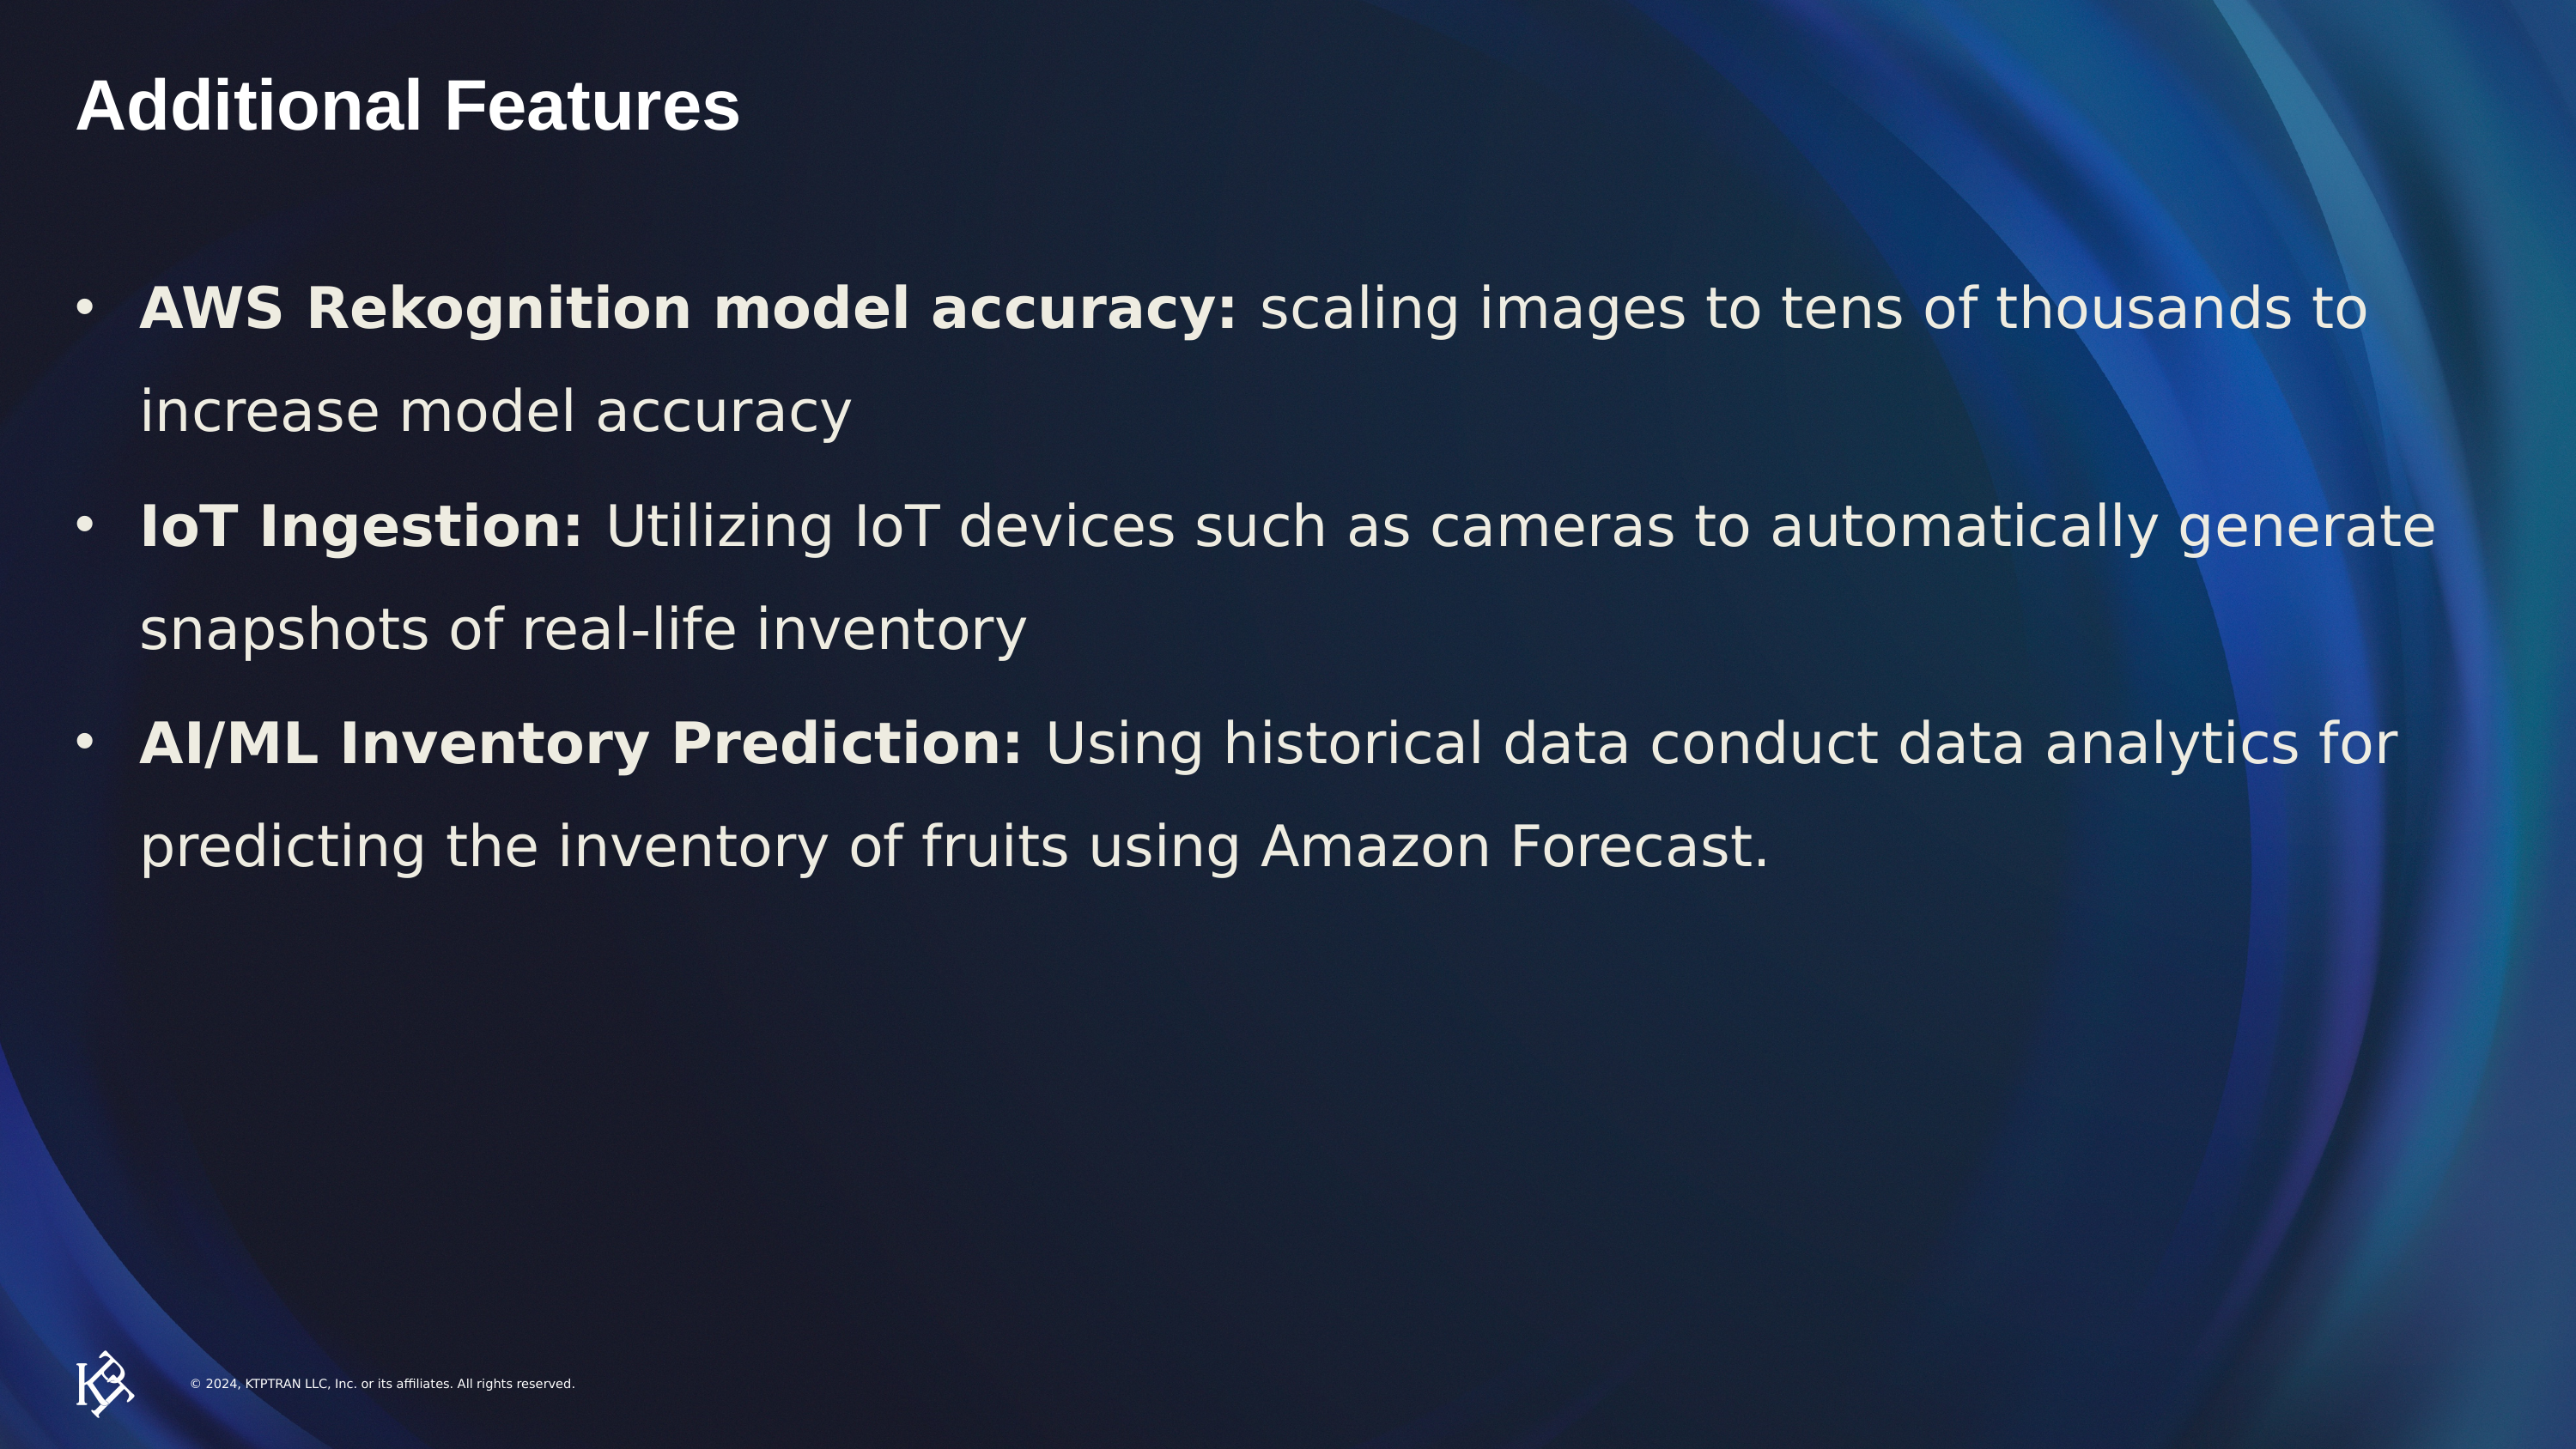

# Additional Features
AWS Rekognition model accuracy: scaling images to tens of thousands to increase model accuracy
IoT Ingestion: Utilizing IoT devices such as cameras to automatically generate snapshots of real-life inventory
AI/ML Inventory Prediction: Using historical data conduct data analytics for predicting the inventory of fruits using Amazon Forecast.